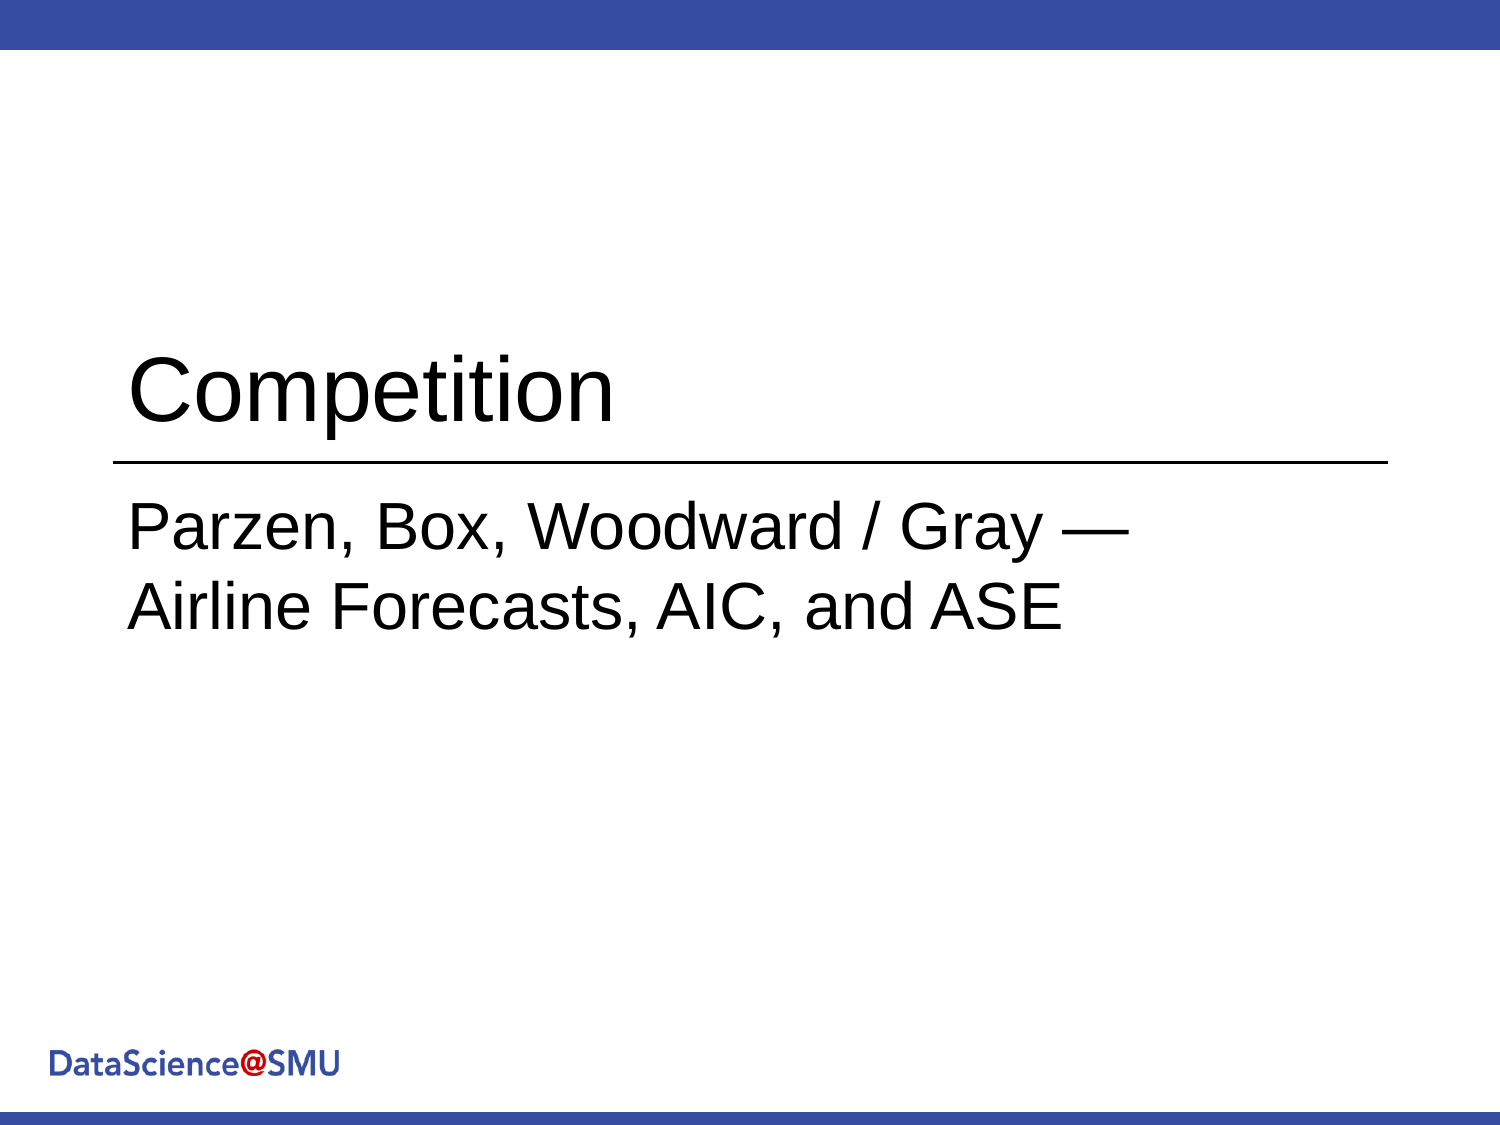

# Competition
Parzen, Box, Woodward / Gray —Airline Forecasts, AIC, and ASE